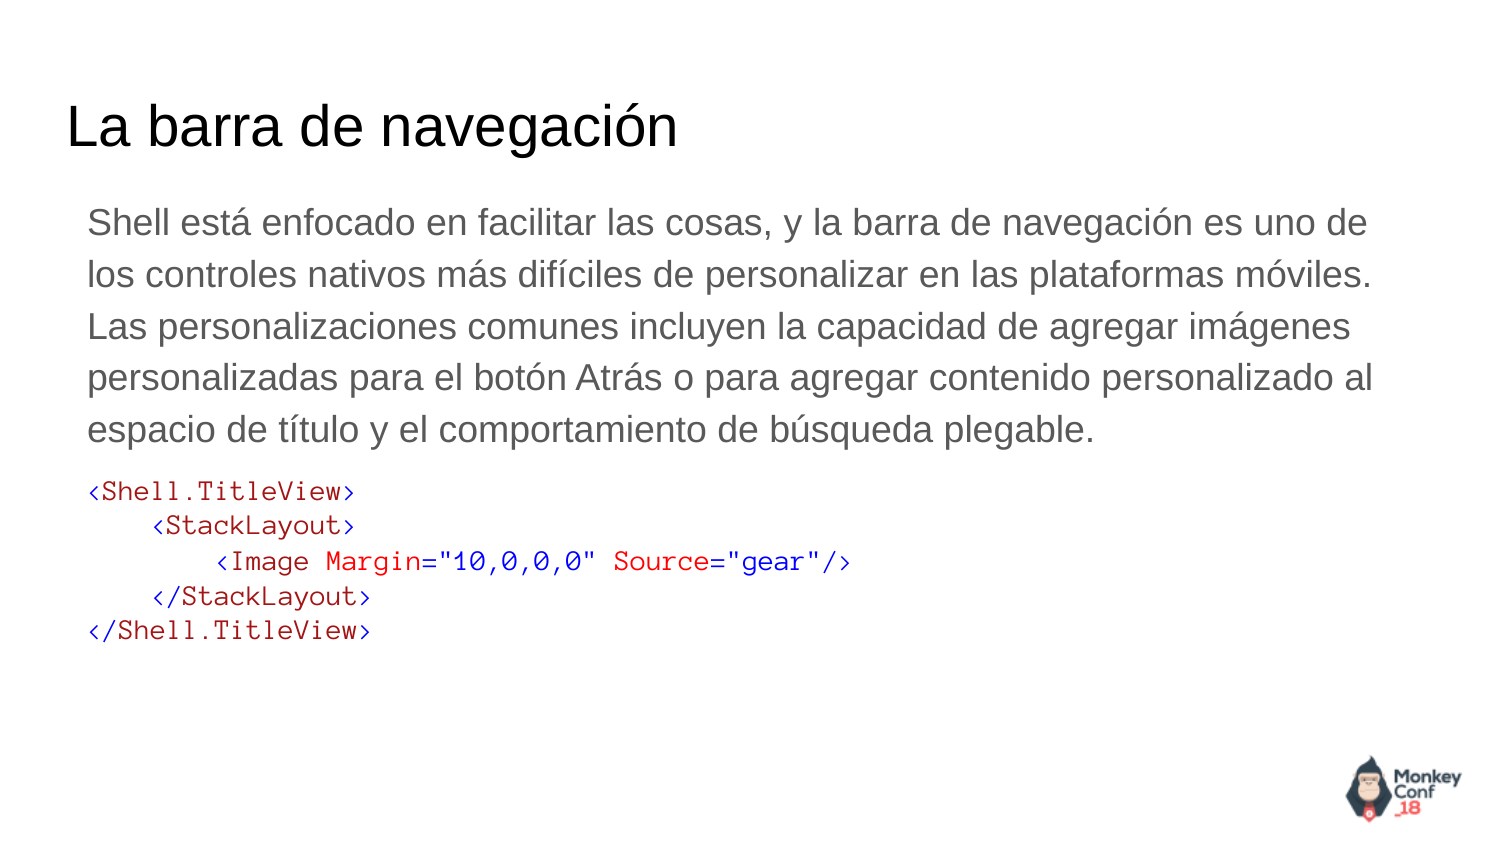

# La barra de navegación
Shell está enfocado en facilitar las cosas, y la barra de navegación es uno de los controles nativos más difíciles de personalizar en las plataformas móviles. Las personalizaciones comunes incluyen la capacidad de agregar imágenes personalizadas para el botón Atrás o para agregar contenido personalizado al espacio de título y el comportamiento de búsqueda plegable.
<Shell.TitleView>
    <StackLayout>
        <Image Margin="10,0,0,0" Source="gear"/>
    </StackLayout>
</Shell.TitleView>